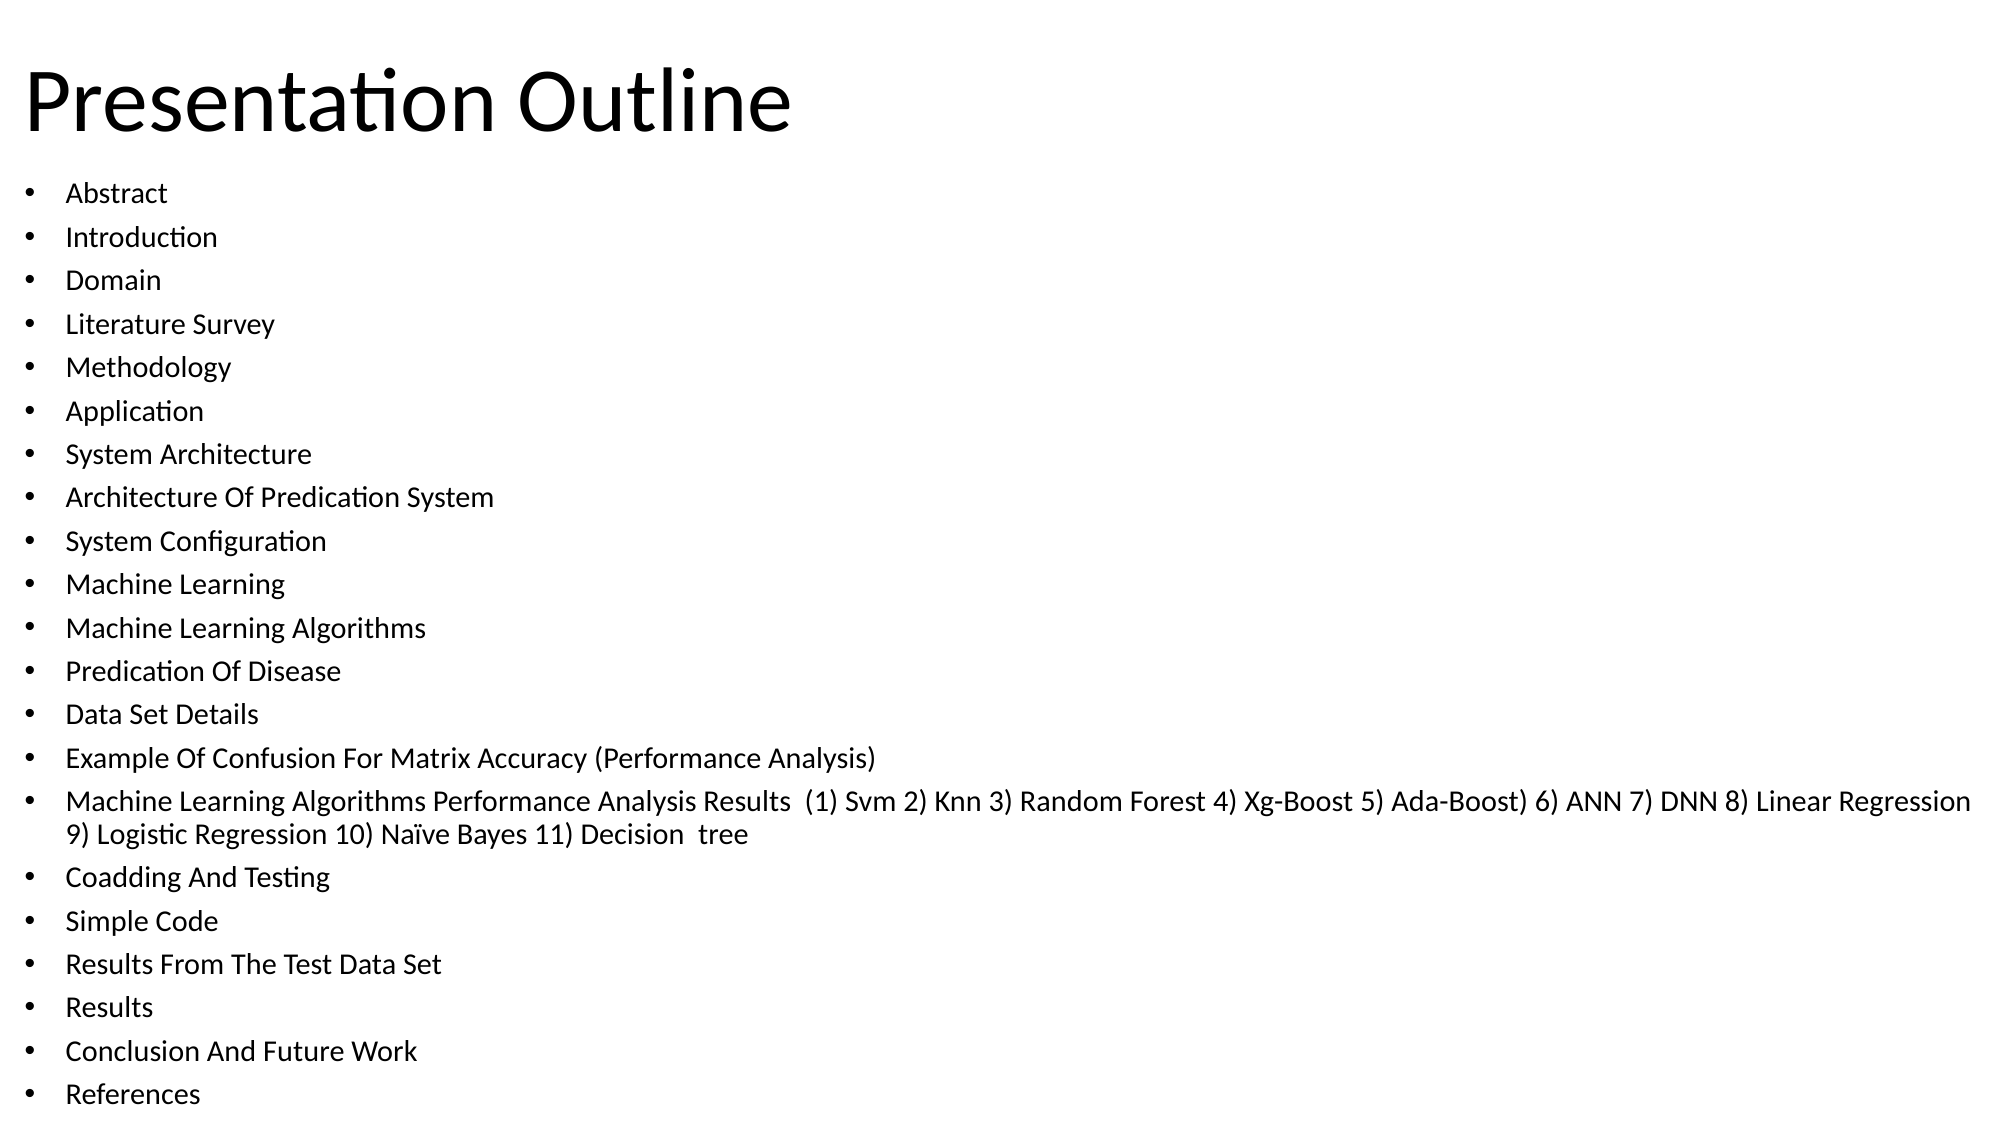

# Presentation Outline
Abstract
Introduction
Domain
Literature Survey
Methodology
Application
System Architecture
Architecture Of Predication System
System Configuration
Machine Learning
Machine Learning Algorithms
Predication Of Disease
Data Set Details
Example Of Confusion For Matrix Accuracy (Performance Analysis)
Machine Learning Algorithms Performance Analysis Results  (1) Svm 2) Knn 3) Random Forest 4) Xg-Boost 5) Ada-Boost) 6) ANN 7) DNN 8) Linear Regression 9) Logistic Regression 10) Naïve Bayes 11) Decision  tree
Coadding And Testing
Simple Code
Results From The Test Data Set
Results
Conclusion And Future Work
References